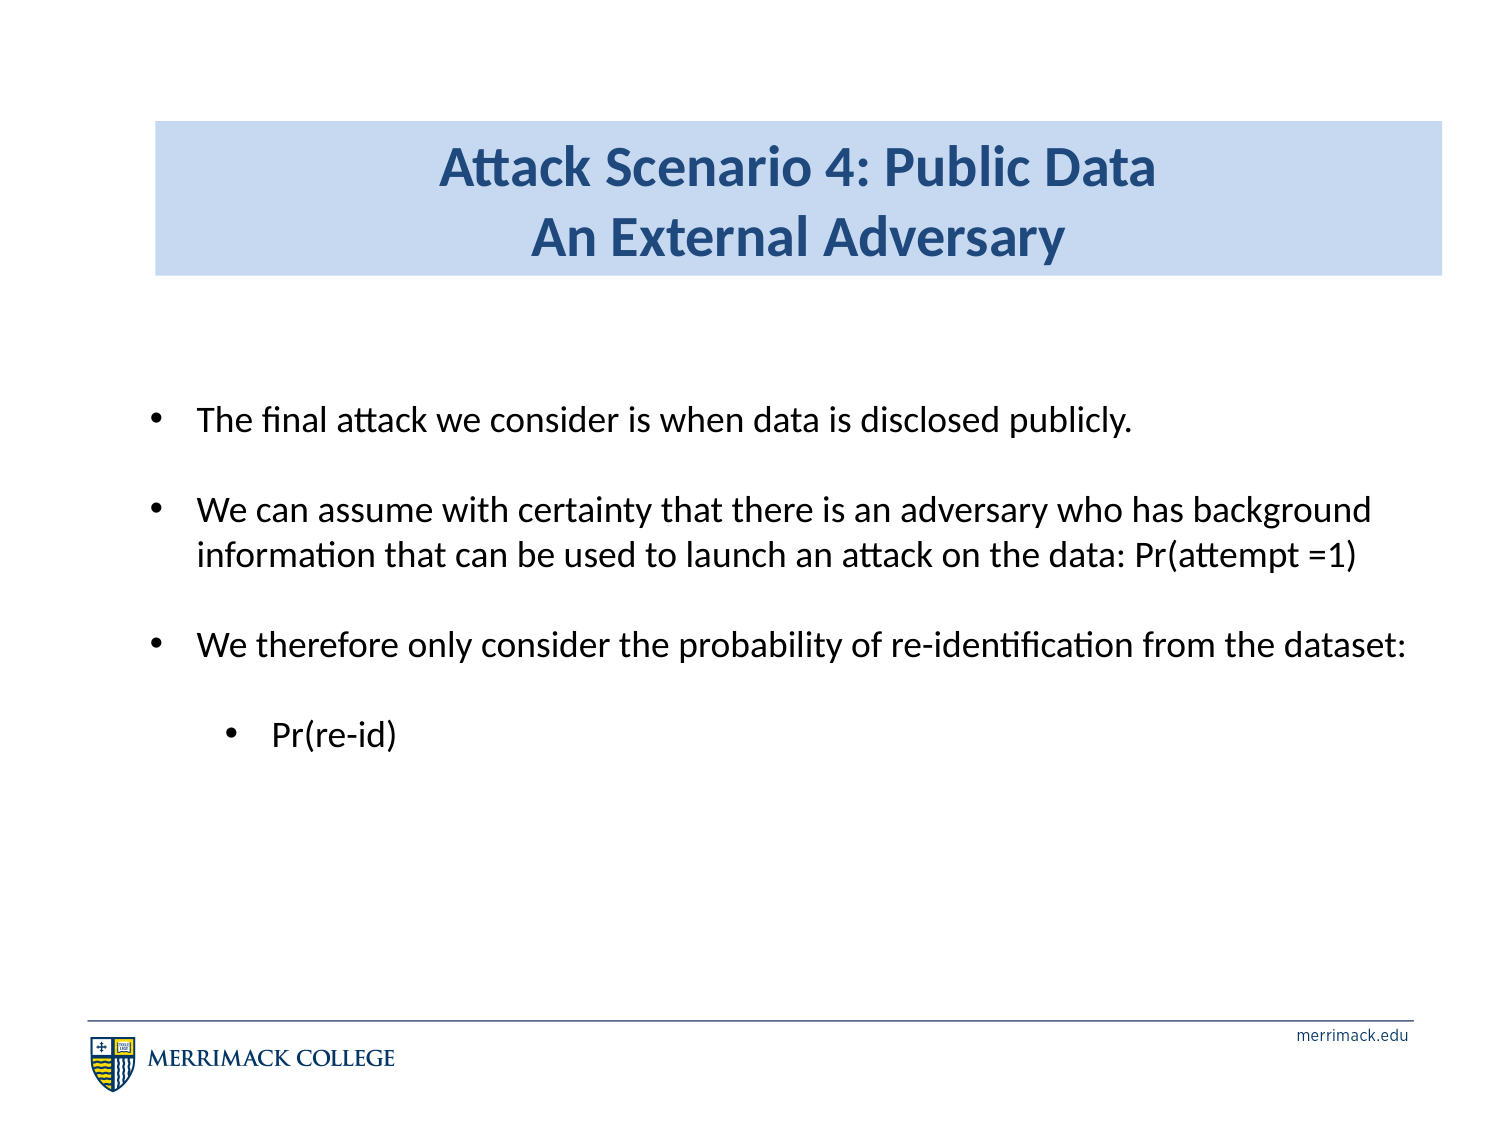

Attack Scenario 4: Public Data
An External Adversary
The final attack we consider is when data is disclosed publicly.

We can assume with certainty that there is an adversary who has background information that can be used to launch an attack on the data: Pr(attempt =1)

We therefore only consider the probability of re-identification from the dataset:

Pr(re-id)